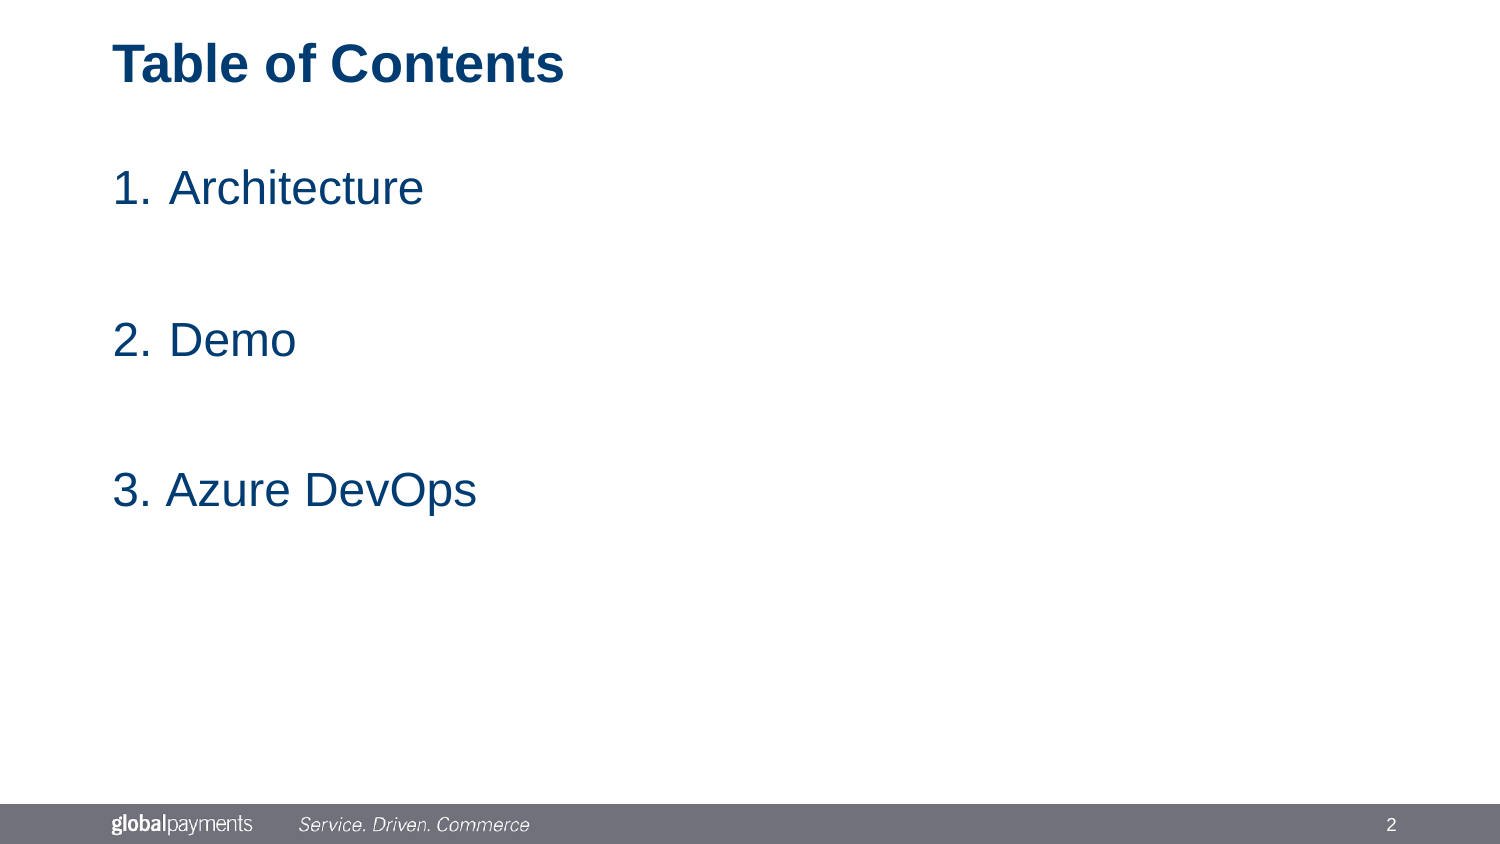

# Table of Contents
1.	Architecture
2.	Demo

3. Azure DevOps

2